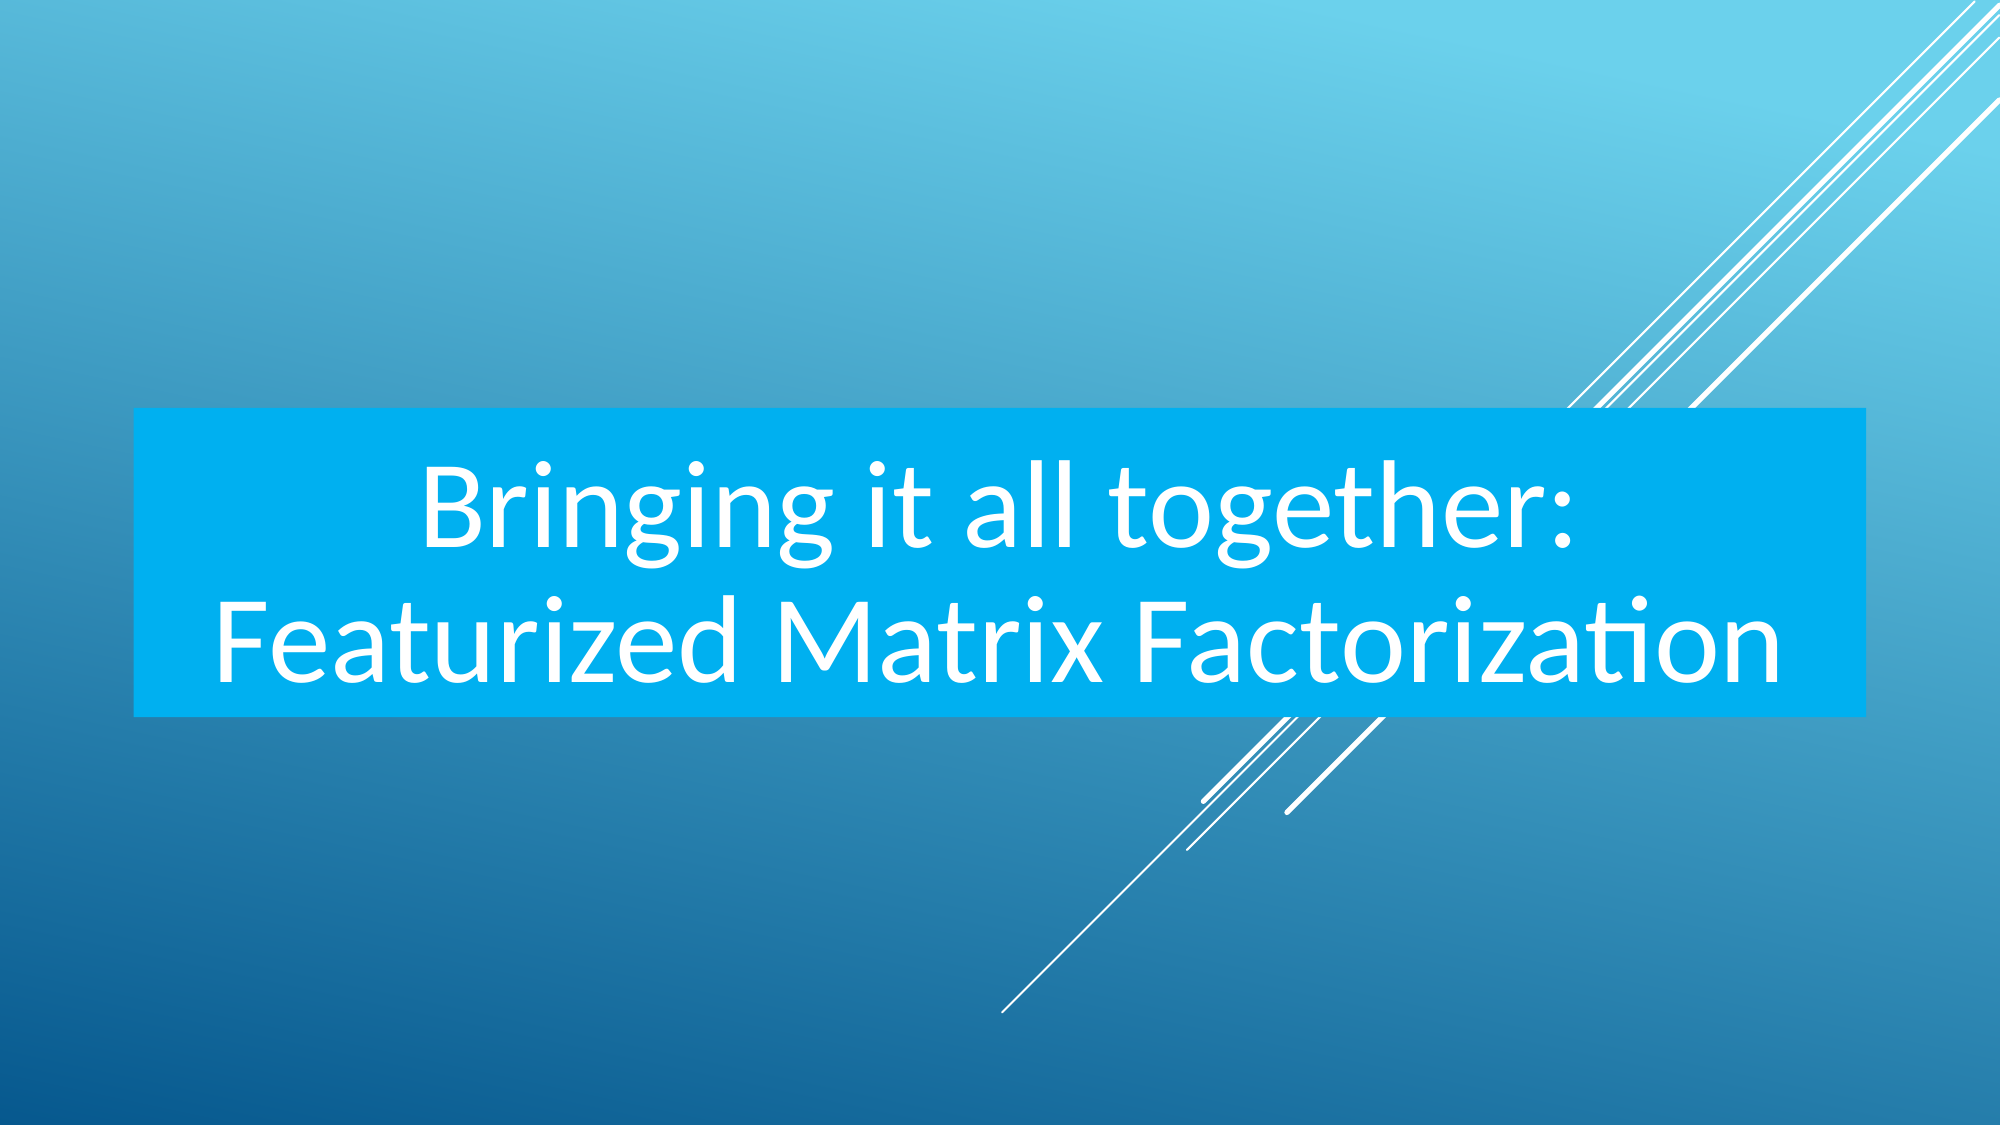

# Bringing it all together: Featurized Matrix Factorization